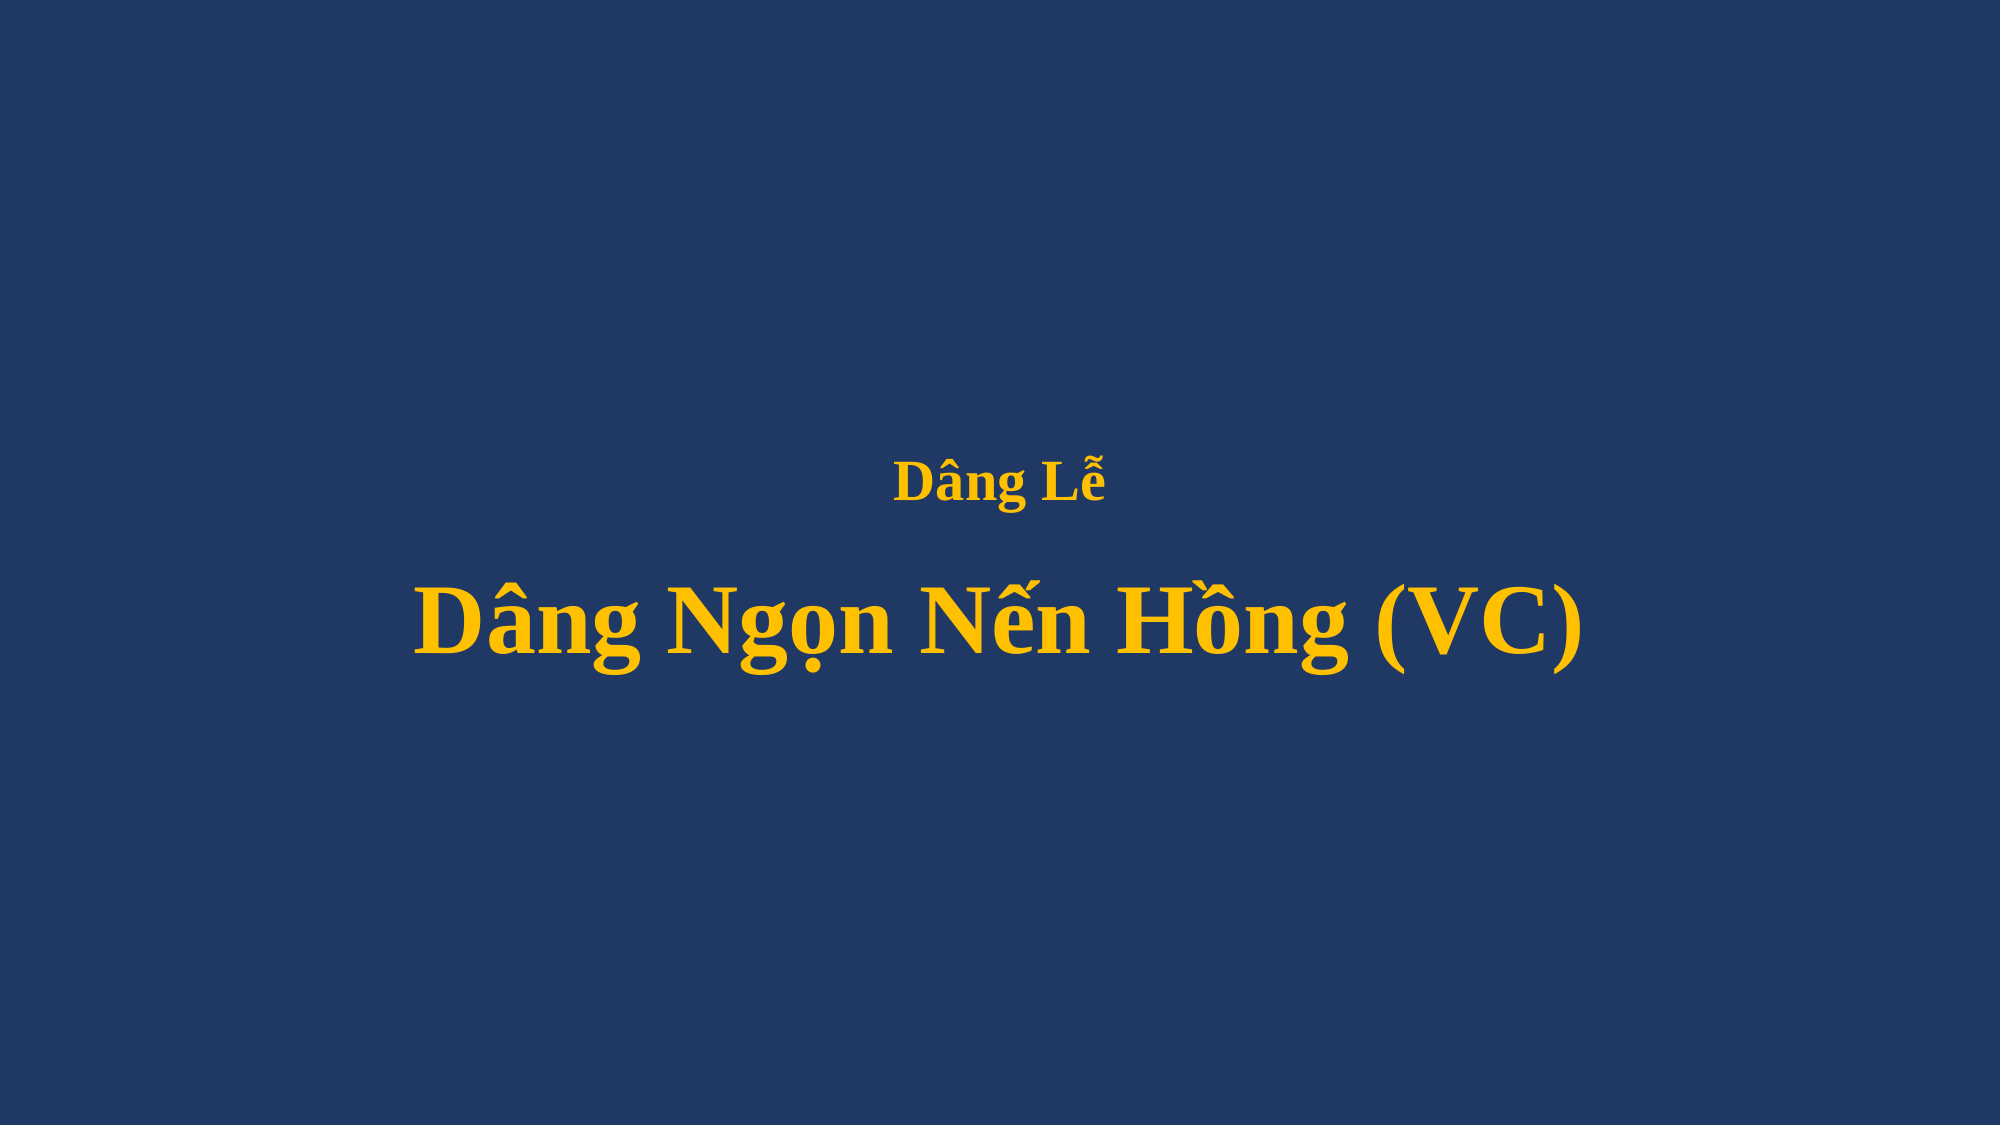

# Dâng Lễ Dâng Ngọn Nến Hồng (VC)